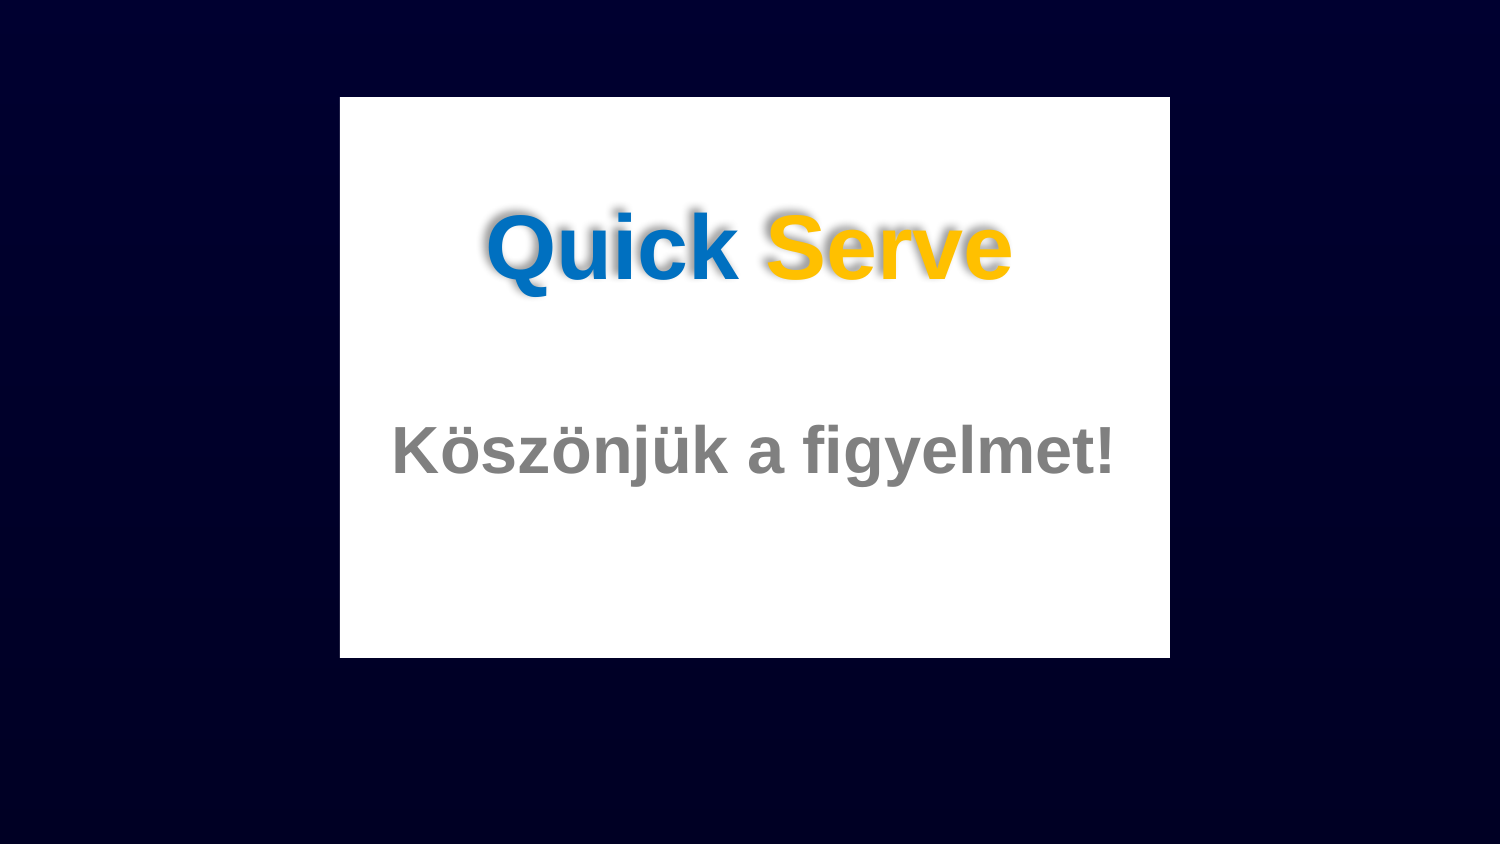

Quick Serve
# Interactive Corporate Interface for Business
Köszönjük a figyelmet!

8.
a

7.
6.